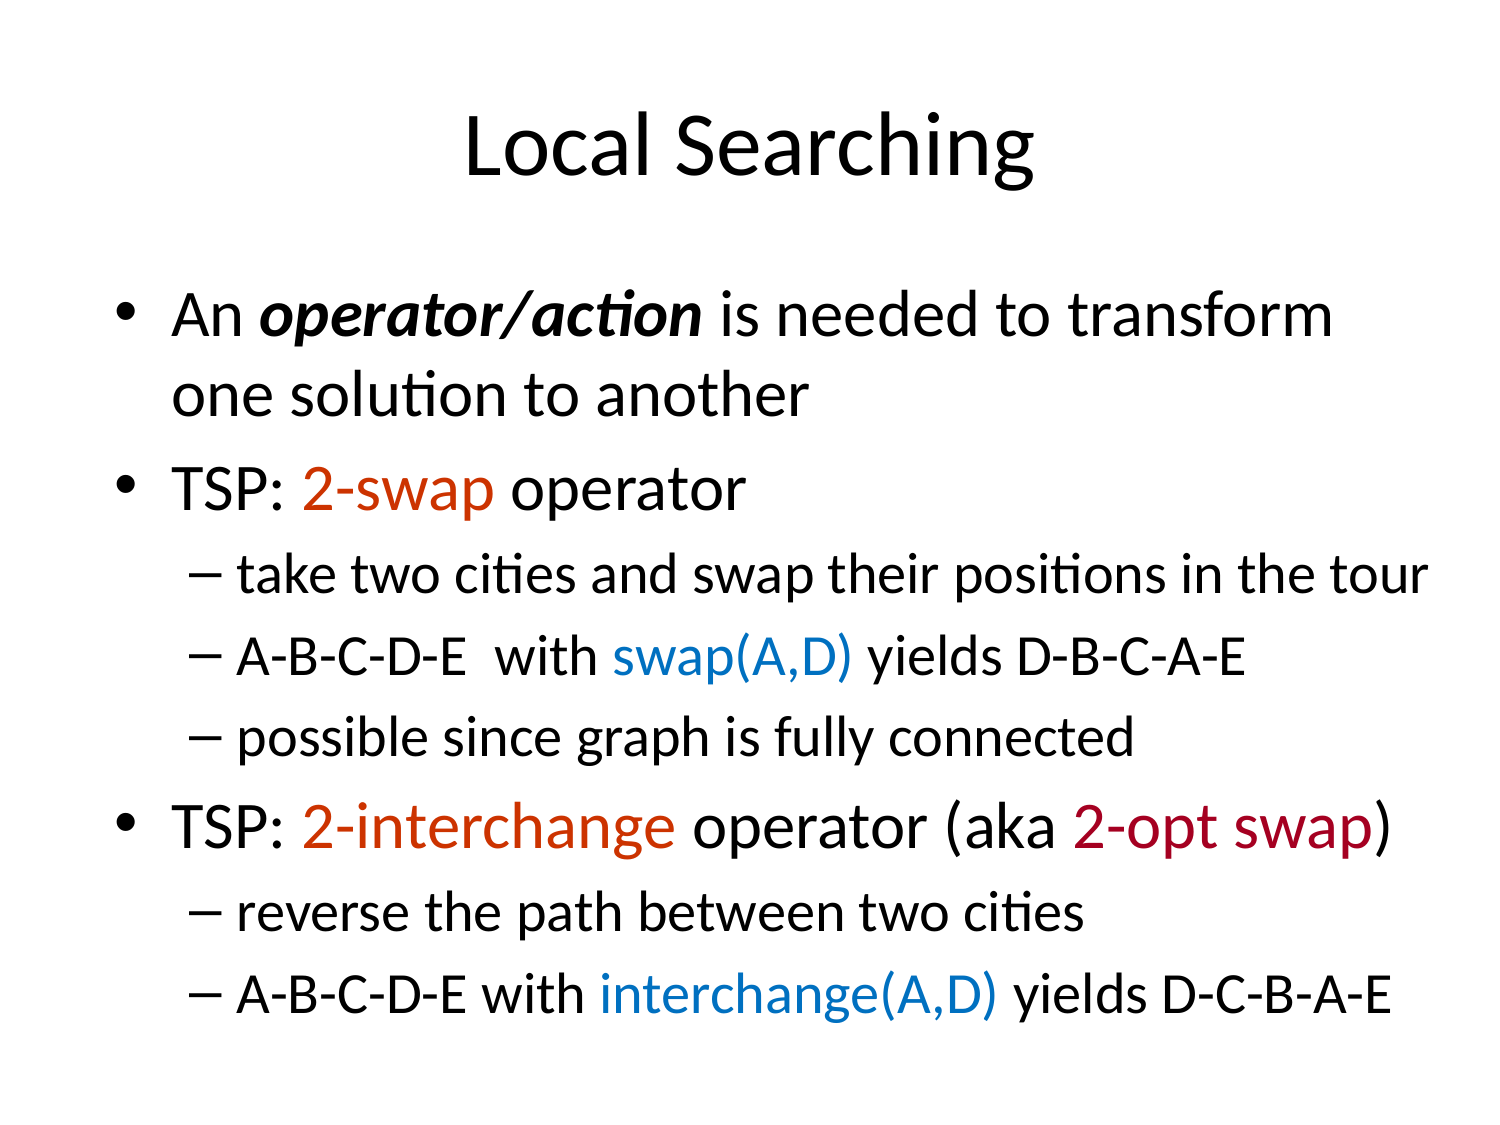

# Local Searching
An operator/action is needed to transform one solution to another
TSP: 2-swap operator
take two cities and swap their positions in the tour
A-B-C-D-E  with swap(A,D) yields D-B-C-A-E
possible since graph is fully connected
TSP: 2-interchange operator (aka 2-opt swap)
reverse the path between two cities
A-B-C-D-E with interchange(A,D) yields D-C-B-A-E